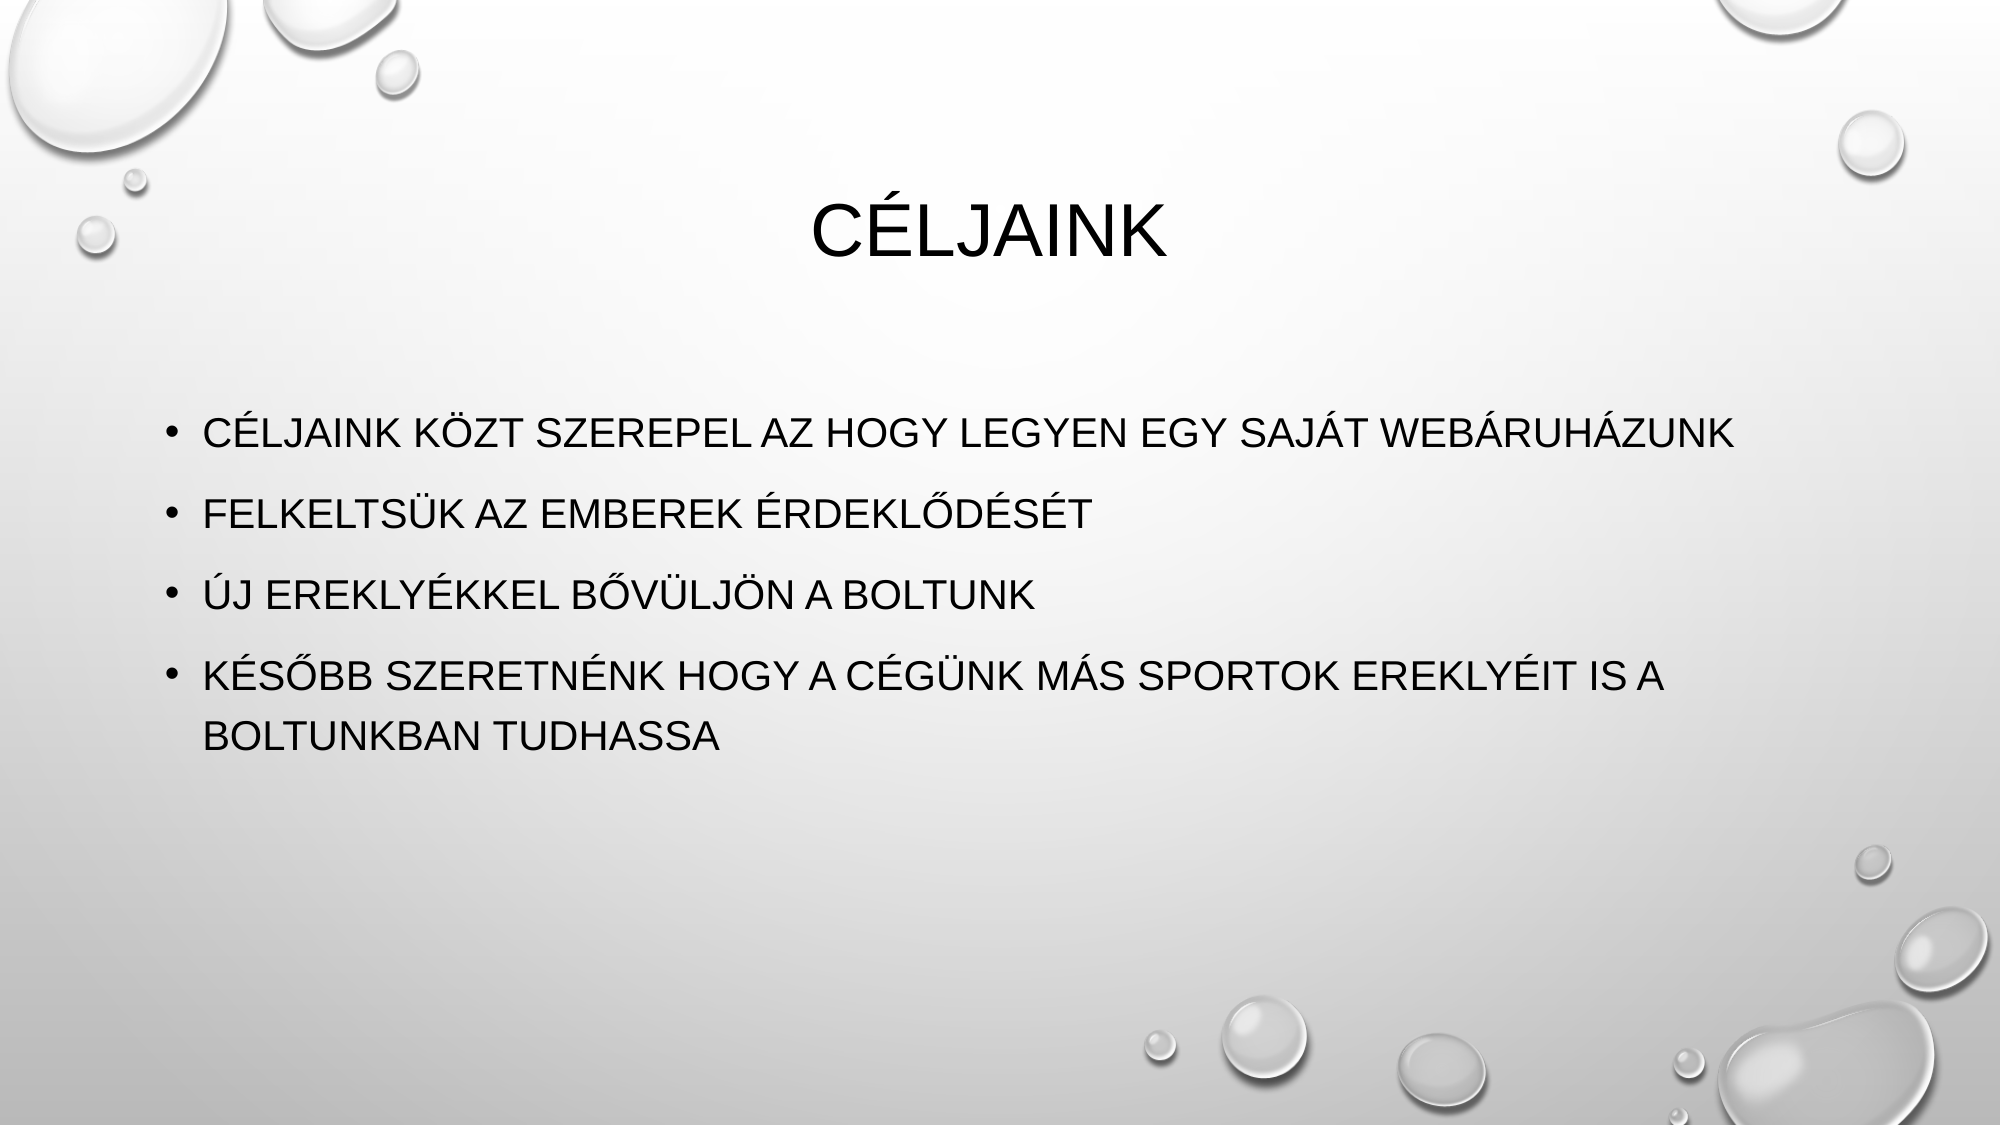

# Céljaink
Céljaink közt szerepel az hogy legyen egy saját webáruházunk
Felkeltsük az emberek érdeklődését
Új ereklyékkel bővüljön a boltunk
Később szeretnénk hogy a cégünk más sportok ereklyéit is a boltunkban tudhassa